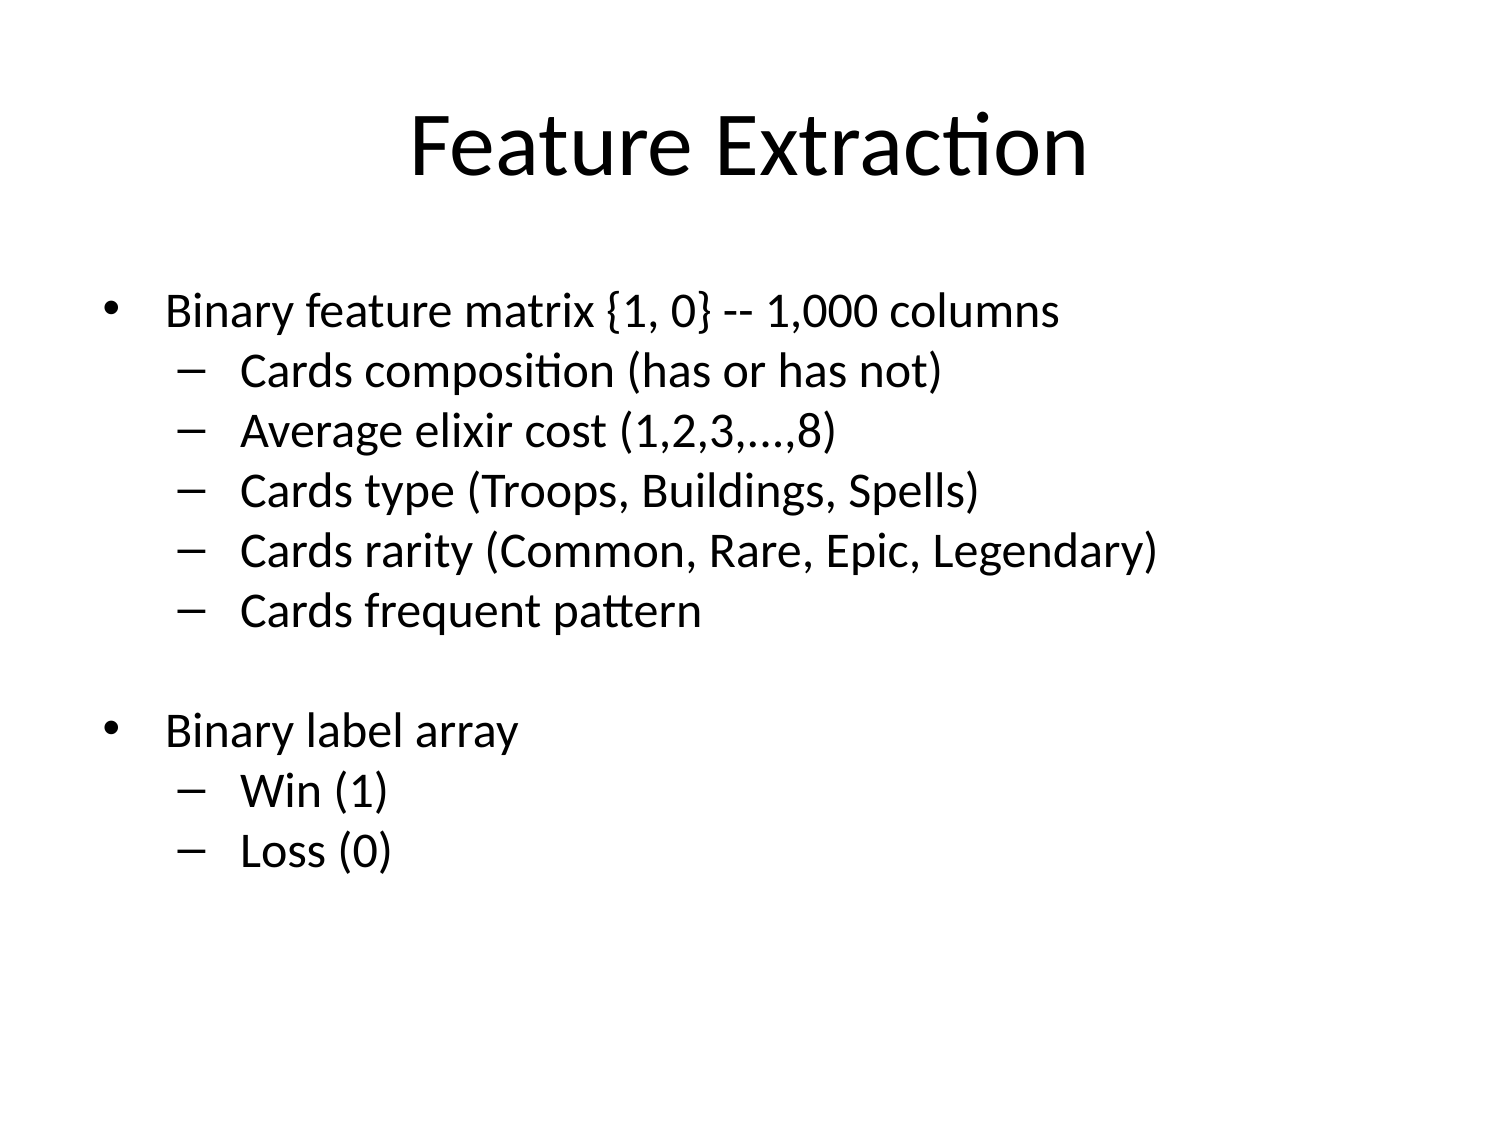

# Feature Extraction
Binary feature matrix {1, 0} -- 1,000 columns
Cards composition (has or has not)
Average elixir cost (1,2,3,...,8)
Cards type (Troops, Buildings, Spells)
Cards rarity (Common, Rare, Epic, Legendary)
Cards frequent pattern

Binary label array
Win (1)
Loss (0)